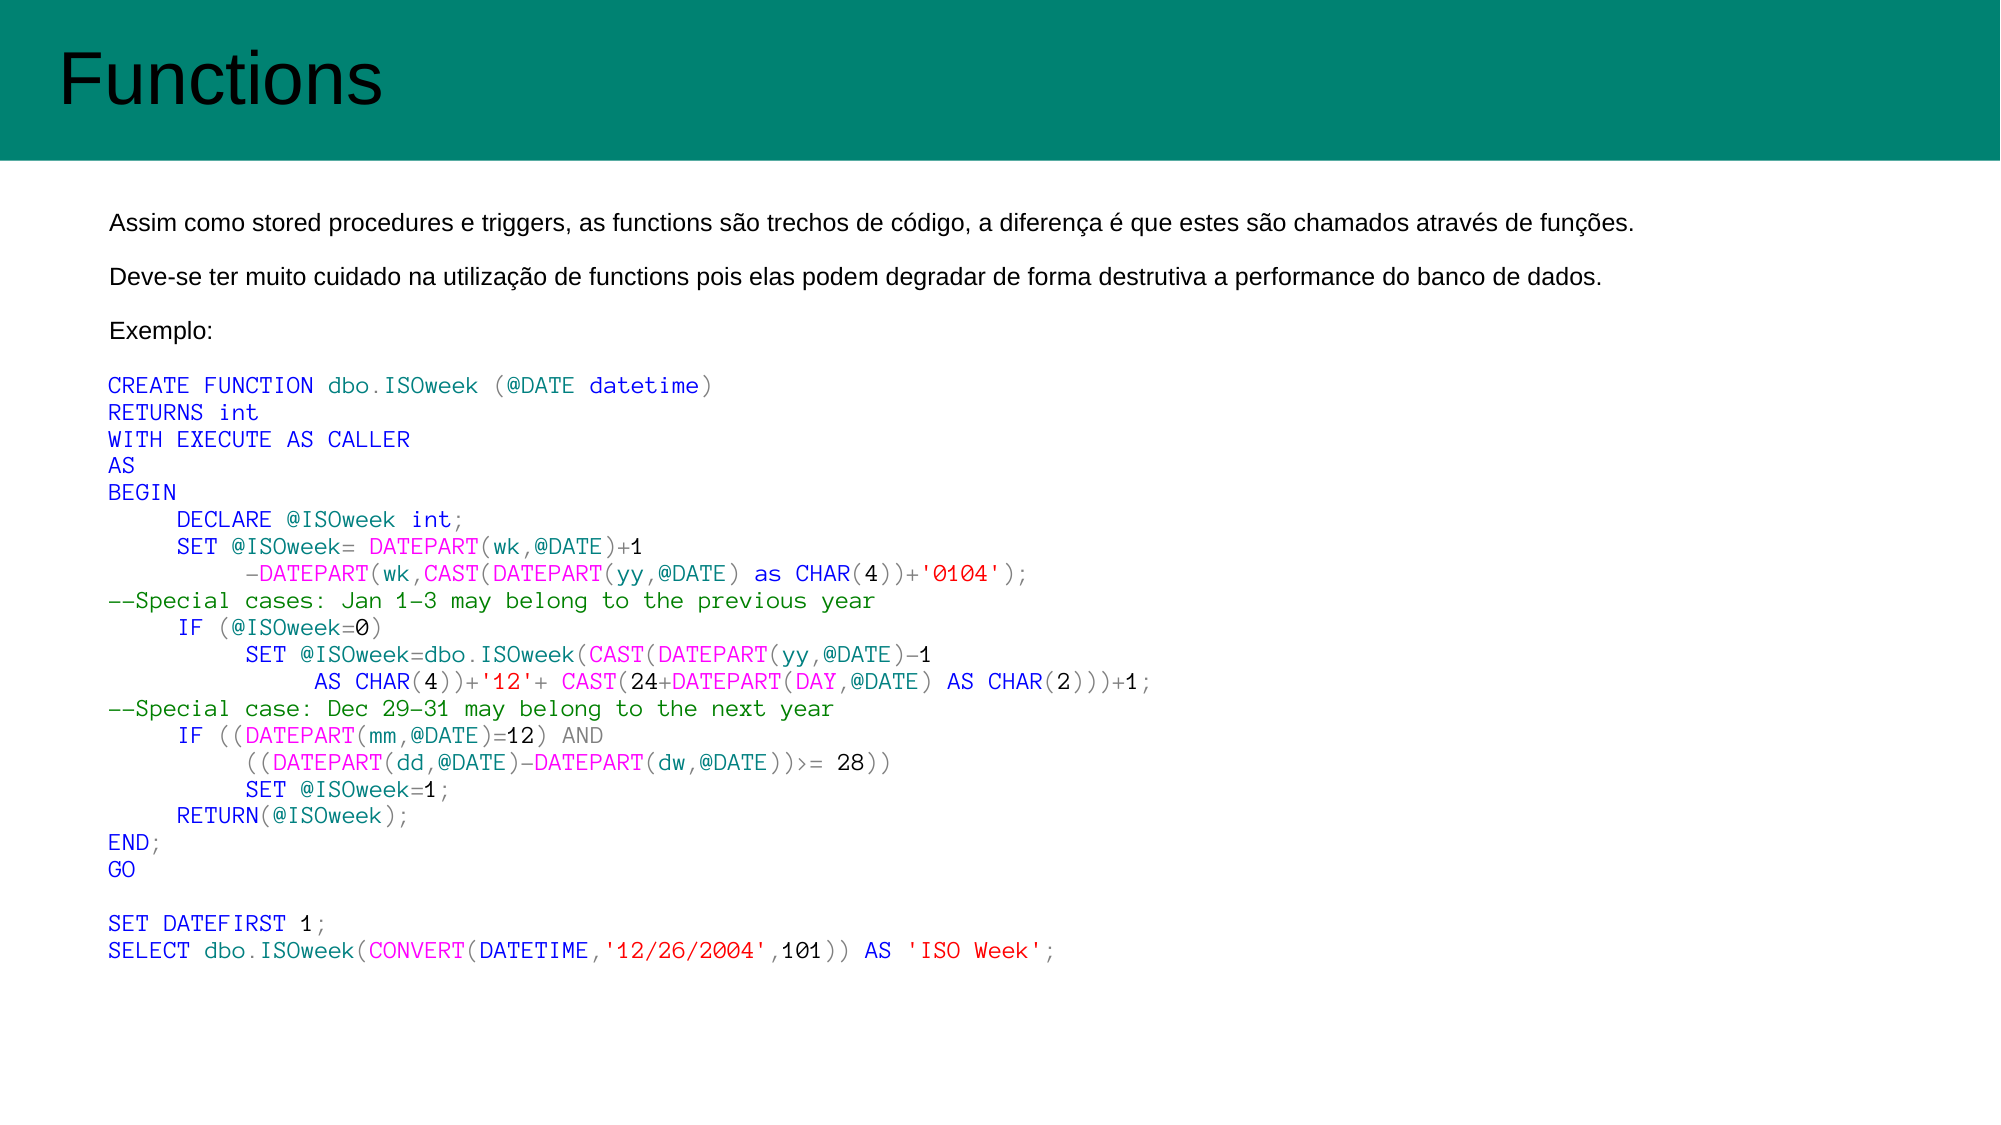

Functions
#
Assim como stored procedures e triggers, as functions são trechos de código, a diferença é que estes são chamados através de funções.

Deve-se ter muito cuidado na utilização de functions pois elas podem degradar de forma destrutiva a performance do banco de dados.

Exemplo:

CREATE FUNCTION dbo.ISOweek (@DATE datetime)
RETURNS int
WITH EXECUTE AS CALLER
AS
BEGIN
     DECLARE @ISOweek int;
     SET @ISOweek= DATEPART(wk,@DATE)+1
          -DATEPART(wk,CAST(DATEPART(yy,@DATE) as CHAR(4))+'0104');
--Special cases: Jan 1-3 may belong to the previous year
     IF (@ISOweek=0)
          SET @ISOweek=dbo.ISOweek(CAST(DATEPART(yy,@DATE)-1
               AS CHAR(4))+'12'+ CAST(24+DATEPART(DAY,@DATE) AS CHAR(2)))+1;
--Special case: Dec 29-31 may belong to the next year
     IF ((DATEPART(mm,@DATE)=12) AND
          ((DATEPART(dd,@DATE)-DATEPART(dw,@DATE))>= 28))
          SET @ISOweek=1;
     RETURN(@ISOweek);
END;
GO

SET DATEFIRST 1;
SELECT dbo.ISOweek(CONVERT(DATETIME,'12/26/2004',101)) AS 'ISO Week';